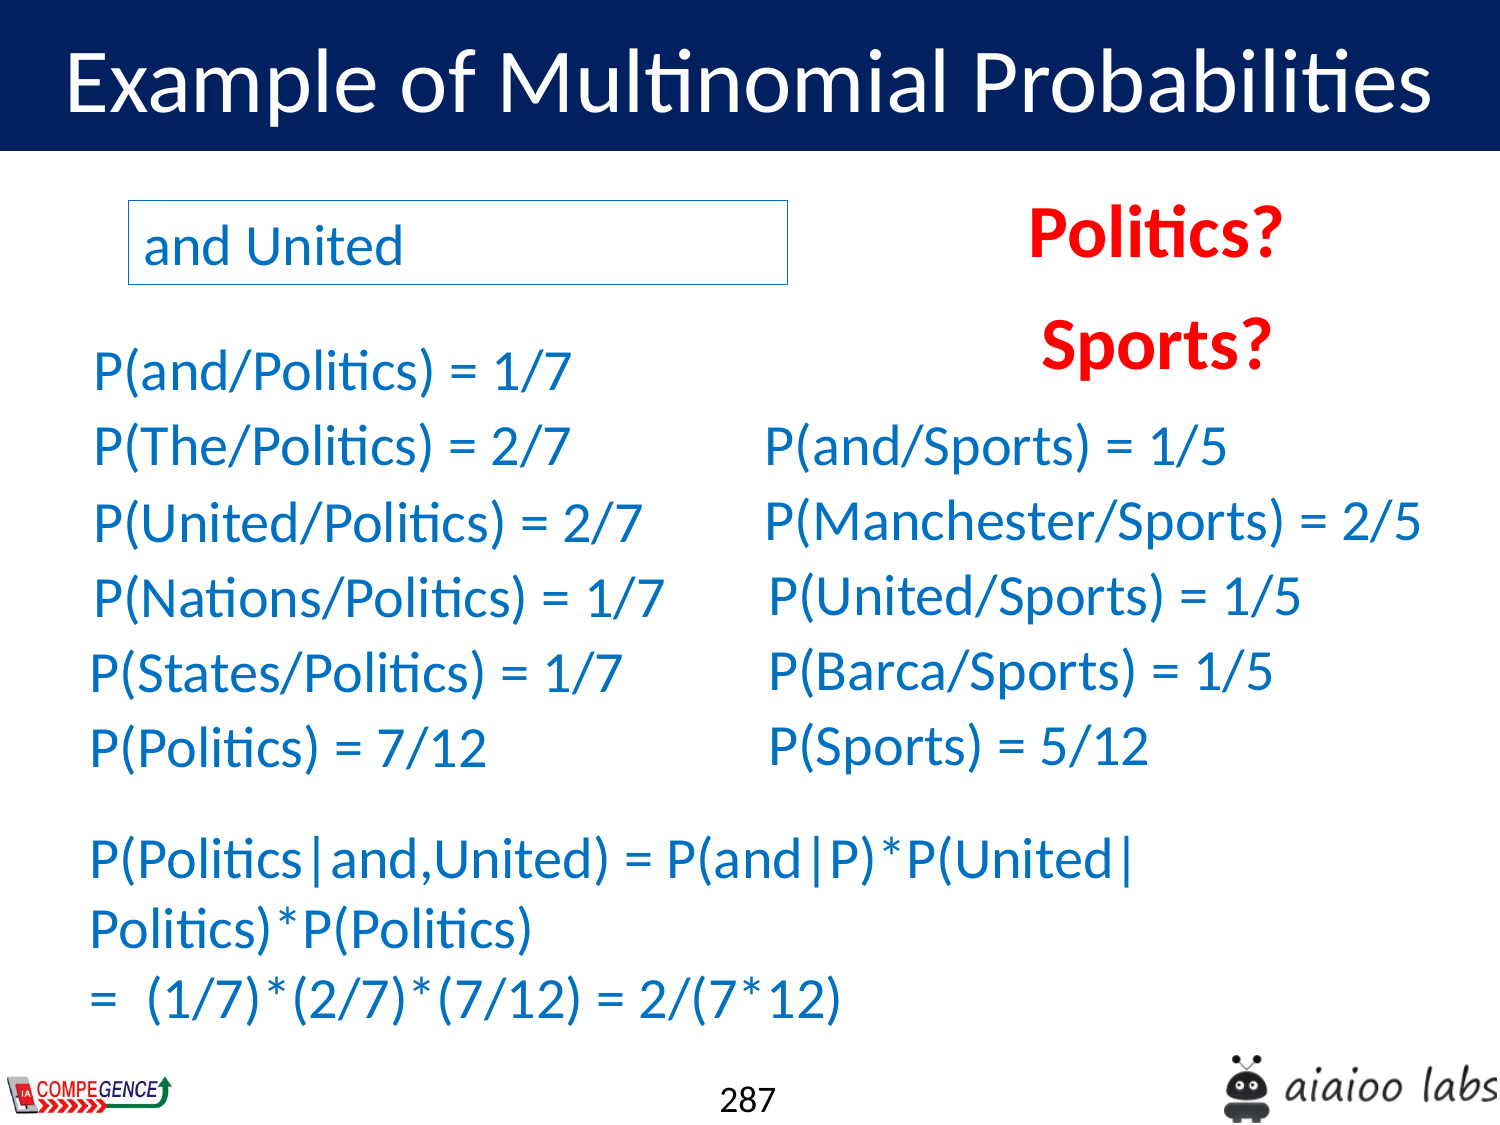

Example of Multinomial Probabilities
Politics?
and United
Sports?
P(and/Politics) = 1/7
P(The/Politics) = 2/7
P(and/Sports) = 1/5
P(Manchester/Sports) = 2/5
P(United/Politics) = 2/7
P(United/Sports) = 1/5
P(Nations/Politics) = 1/7
P(Barca/Sports) = 1/5
P(States/Politics) = 1/7
P(Sports) = 5/12
P(Politics) = 7/12
P(Politics|and,United) = P(and|P)*P(United|Politics)*P(Politics)
=  (1/7)*(2/7)*(7/12) = 2/(7*12)